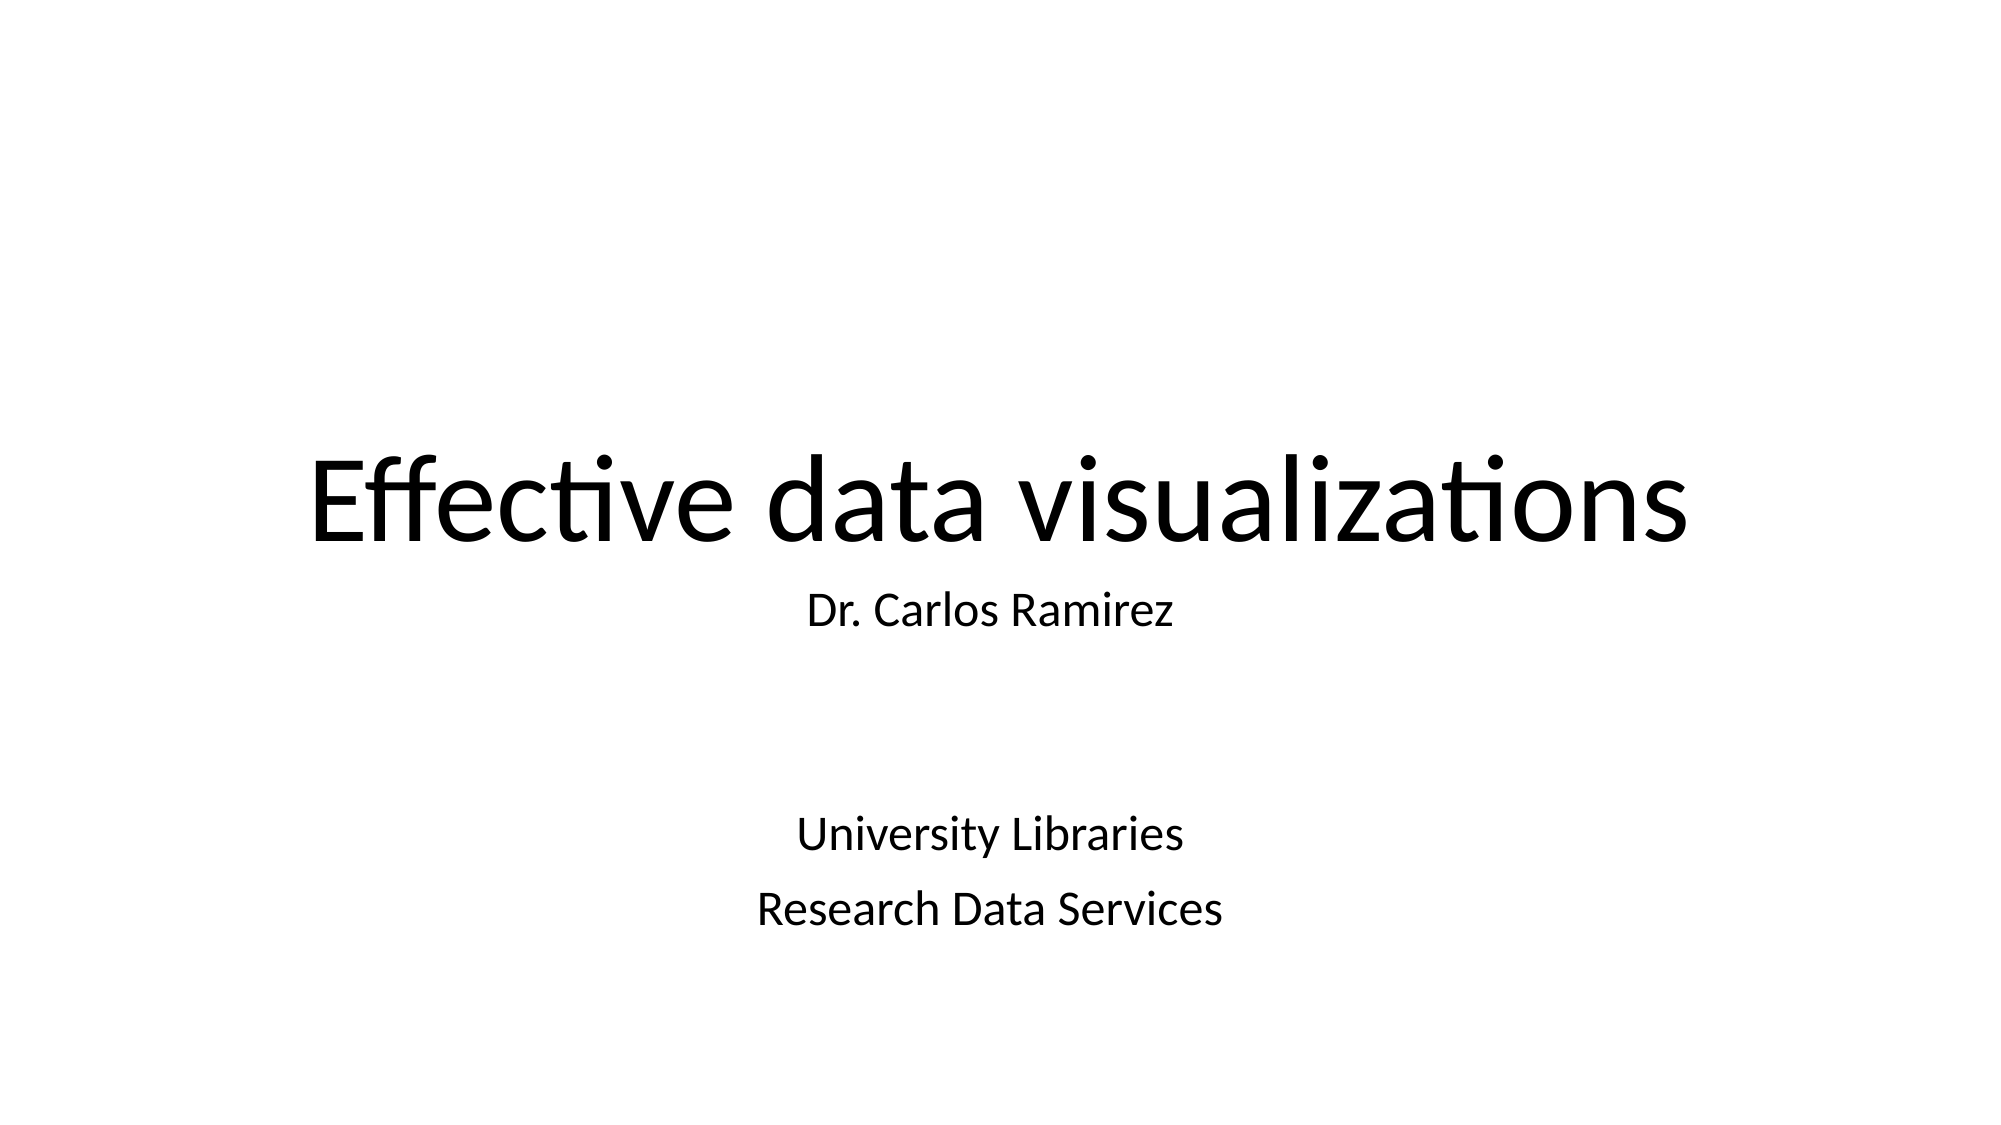

# Effective data visualizations
Dr. Carlos Ramirez

University Libraries
Research Data Services